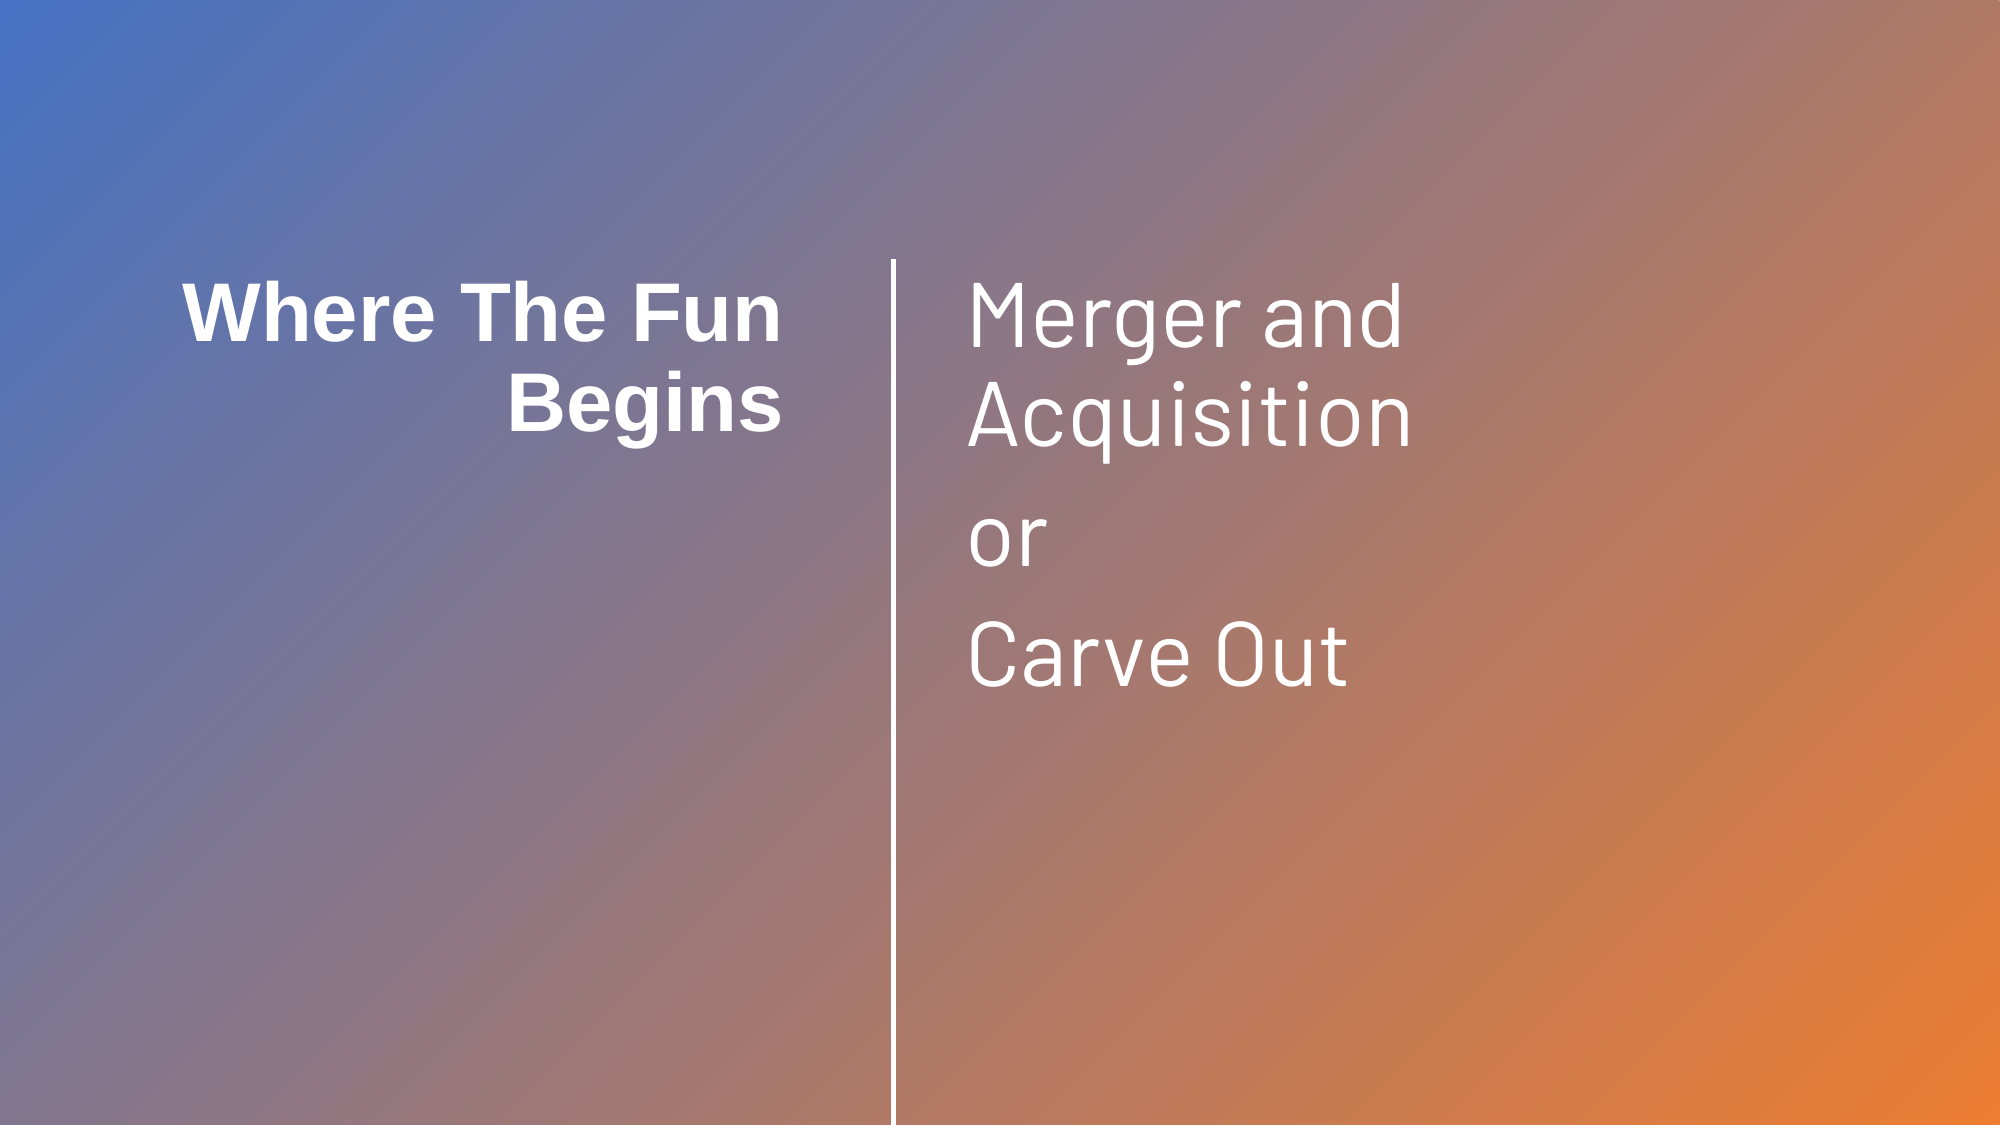

Merger and Acquisition
or
Carve Out
# Where The Fun Begins